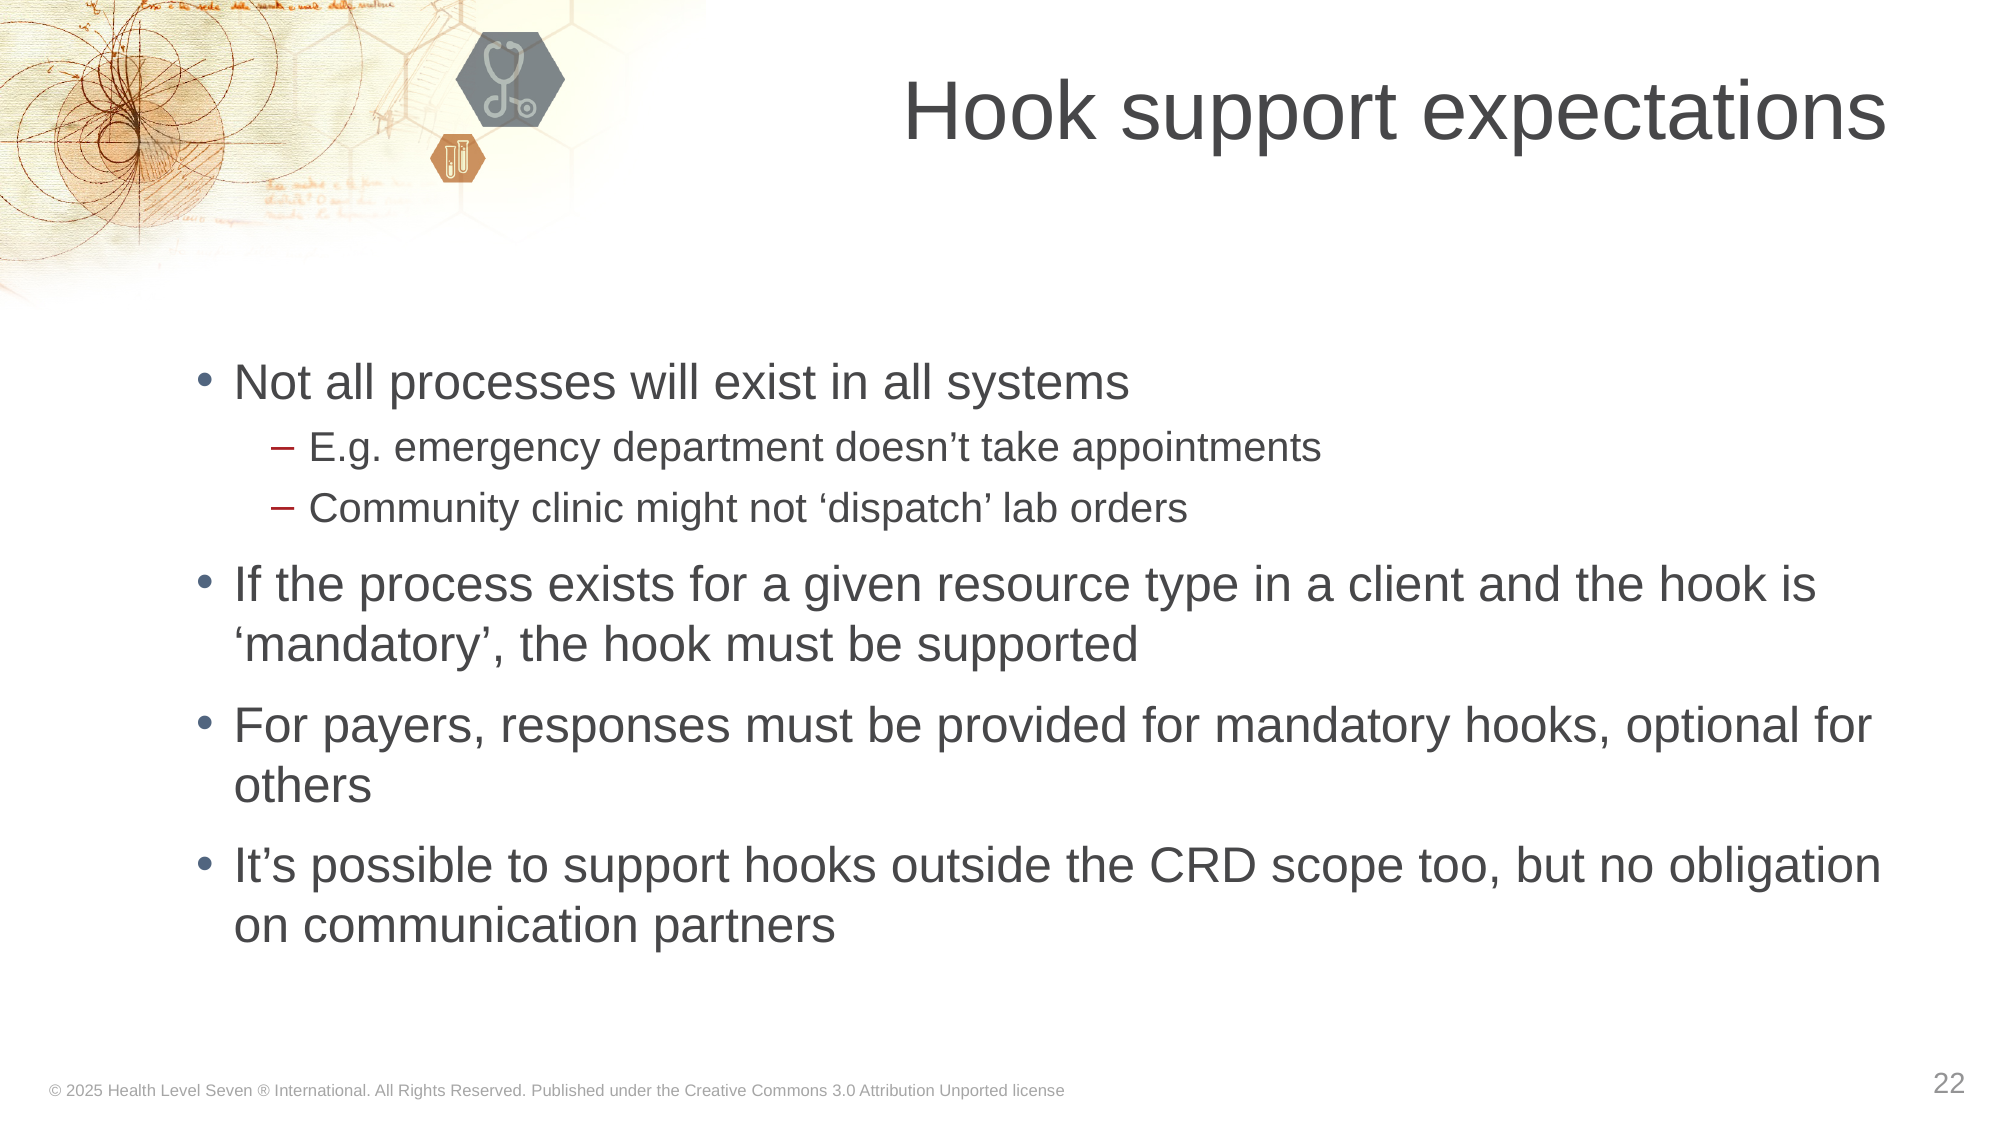

# Hook support expectations
Not all processes will exist in all systems
E.g. emergency department doesn’t take appointments
Community clinic might not ‘dispatch’ lab orders
If the process exists for a given resource type in a client and the hook is ‘mandatory’, the hook must be supported
For payers, responses must be provided for mandatory hooks, optional for others
It’s possible to support hooks outside the CRD scope too, but no obligation on communication partners
22